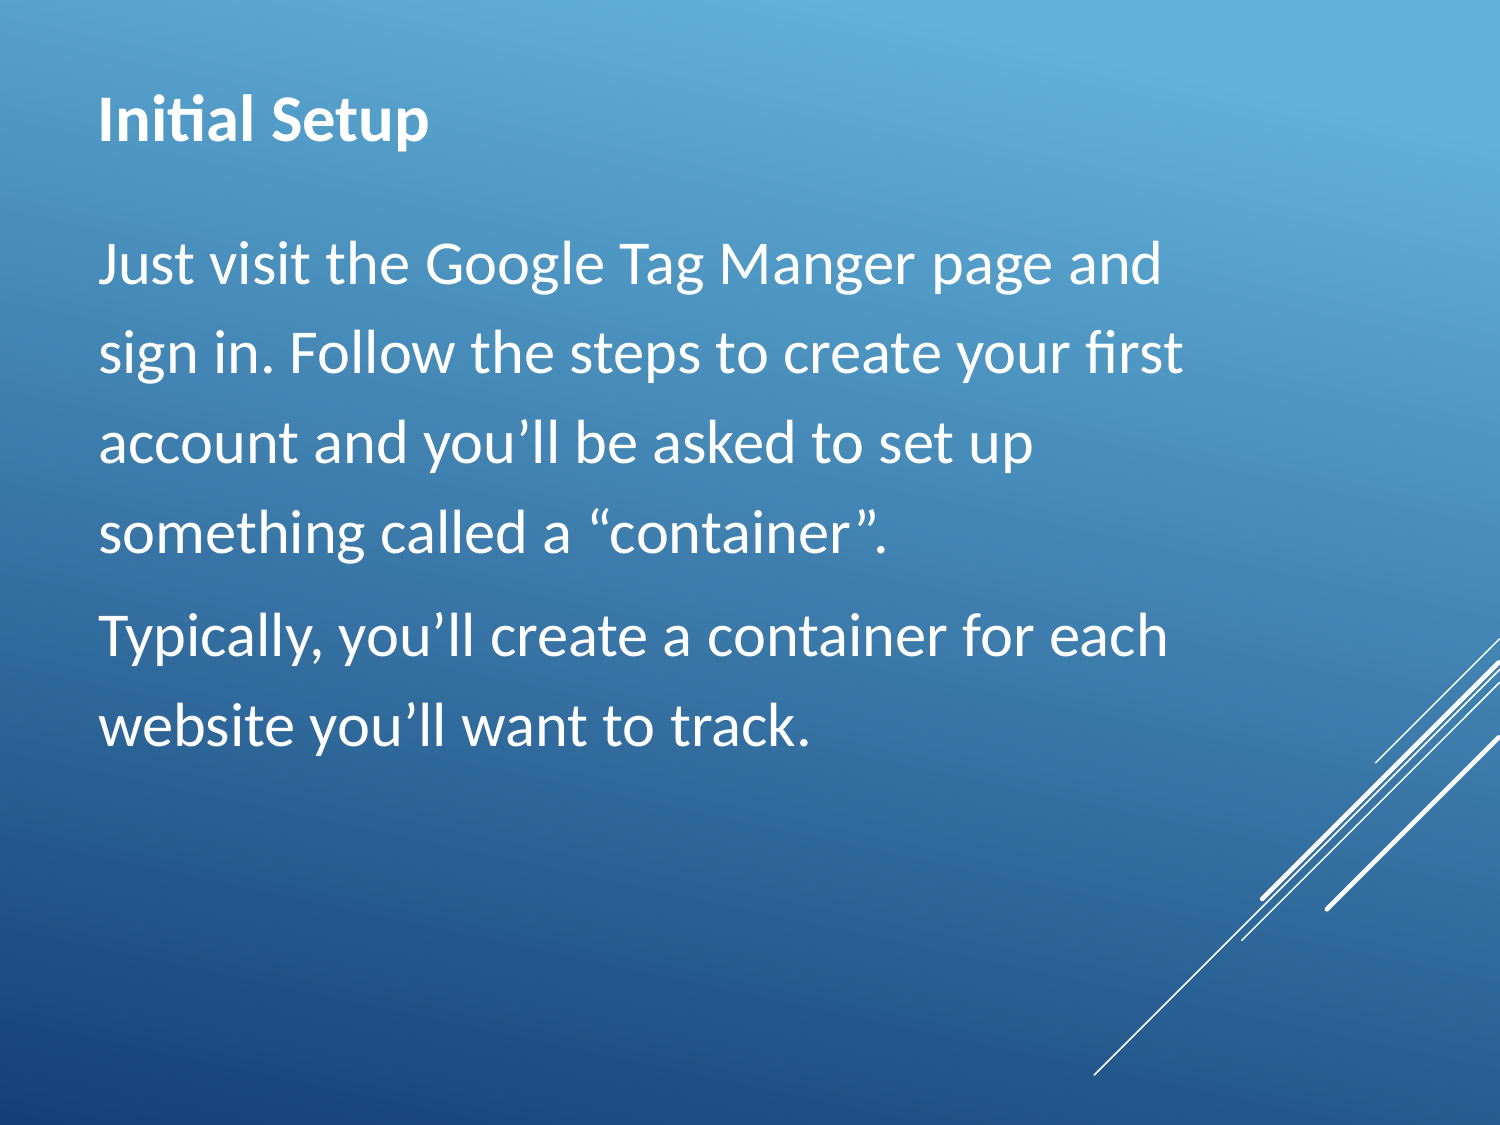

Initial Setup
Just visit the Google Tag Manger page and sign in. Follow the steps to create your first account and you’ll be asked to set up something called a “container”.
Typically, you’ll create a container for each website you’ll want to track.